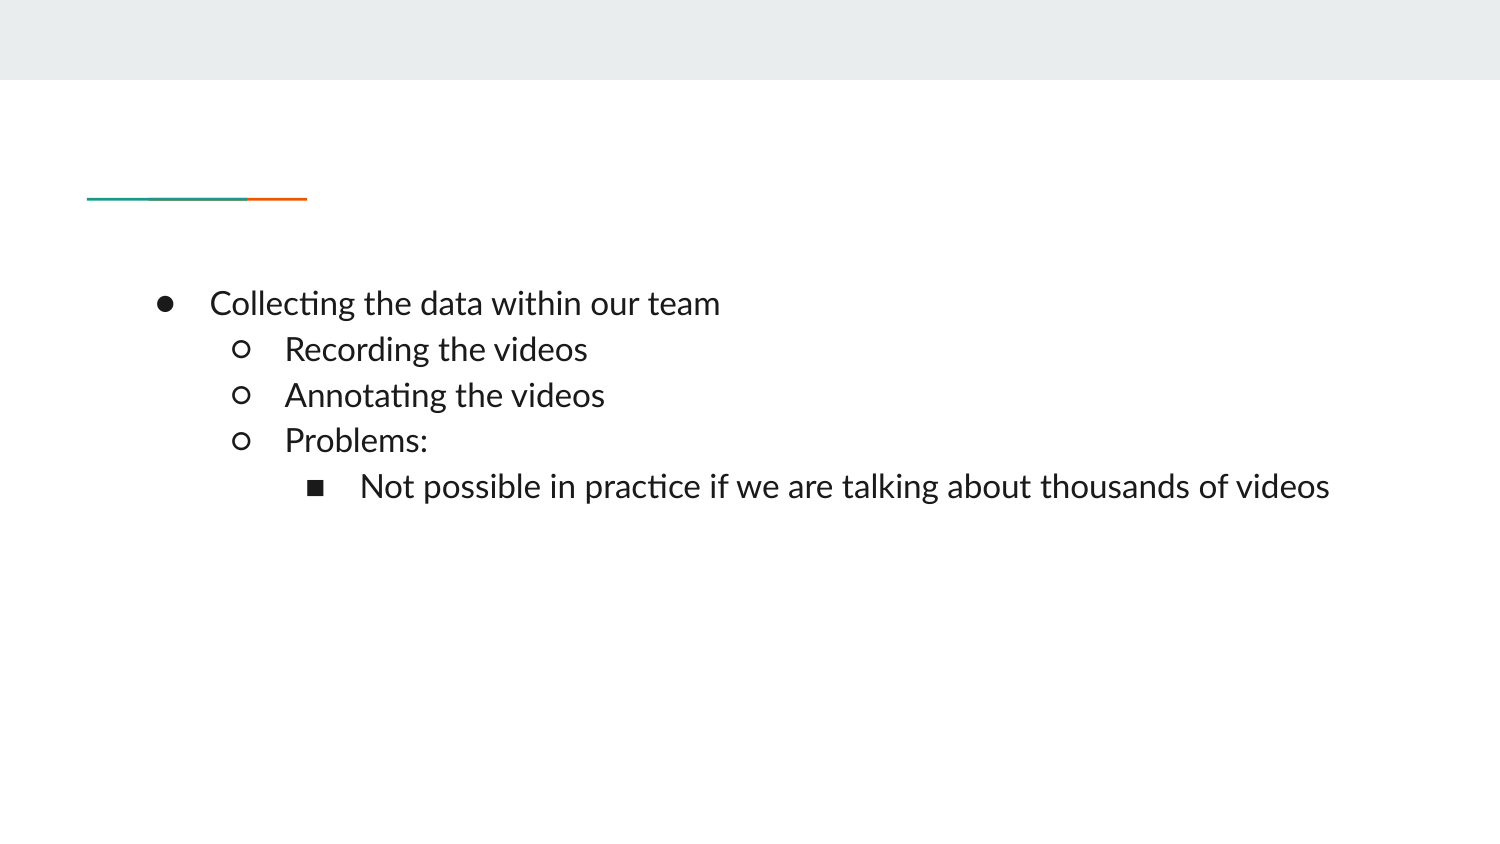

#
Collecting the data within our team
Recording the videos
Annotating the videos
Problems:
Not possible in practice if we are talking about thousands of videos